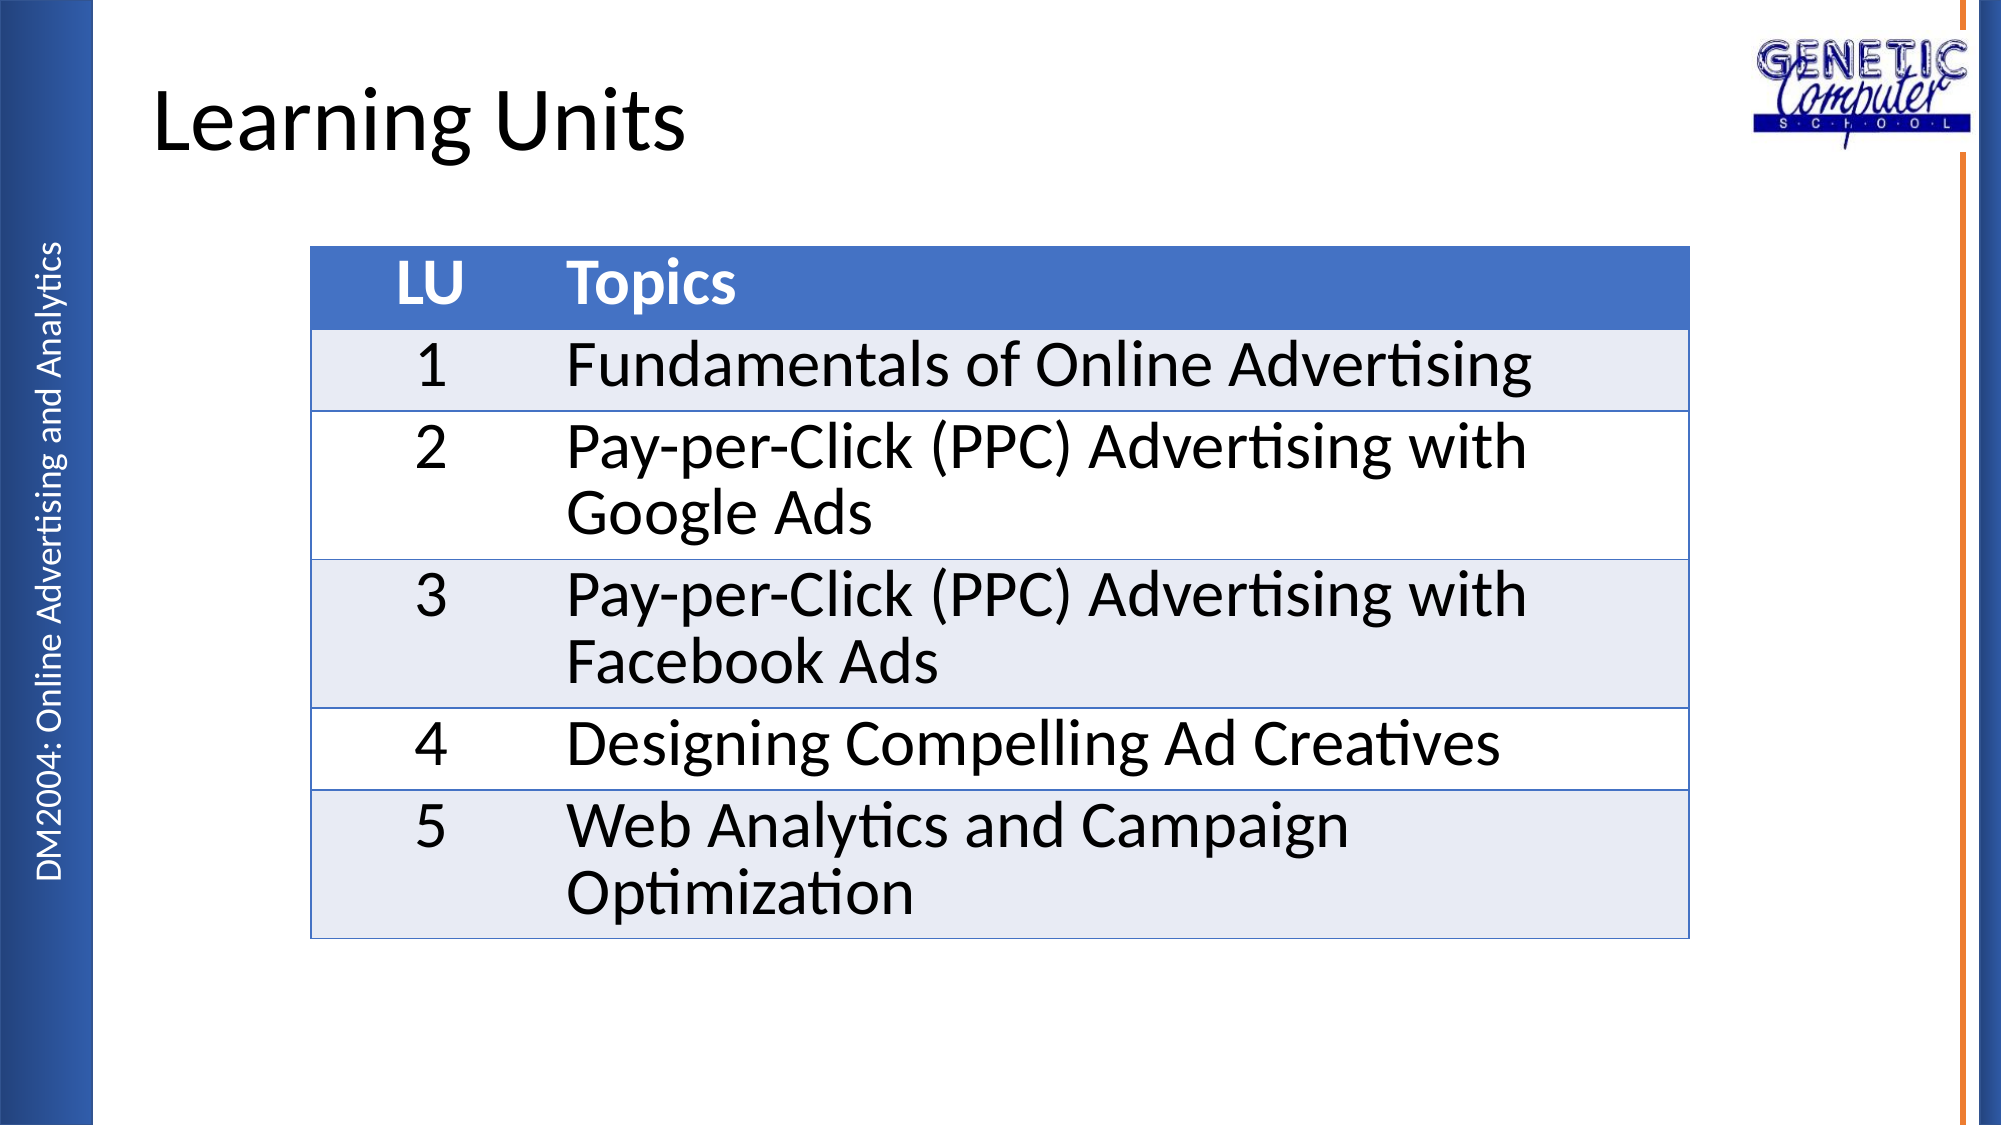

# Learning Units
| LU | Topics |
| --- | --- |
| 1 | Fundamentals of Online Advertising |
| 2 | Pay-per-Click (PPC) Advertising with Google Ads |
| 3 | Pay-per-Click (PPC) Advertising with Facebook Ads |
| 4 | Designing Compelling Ad Creatives |
| 5 | Web Analytics and Campaign Optimization |